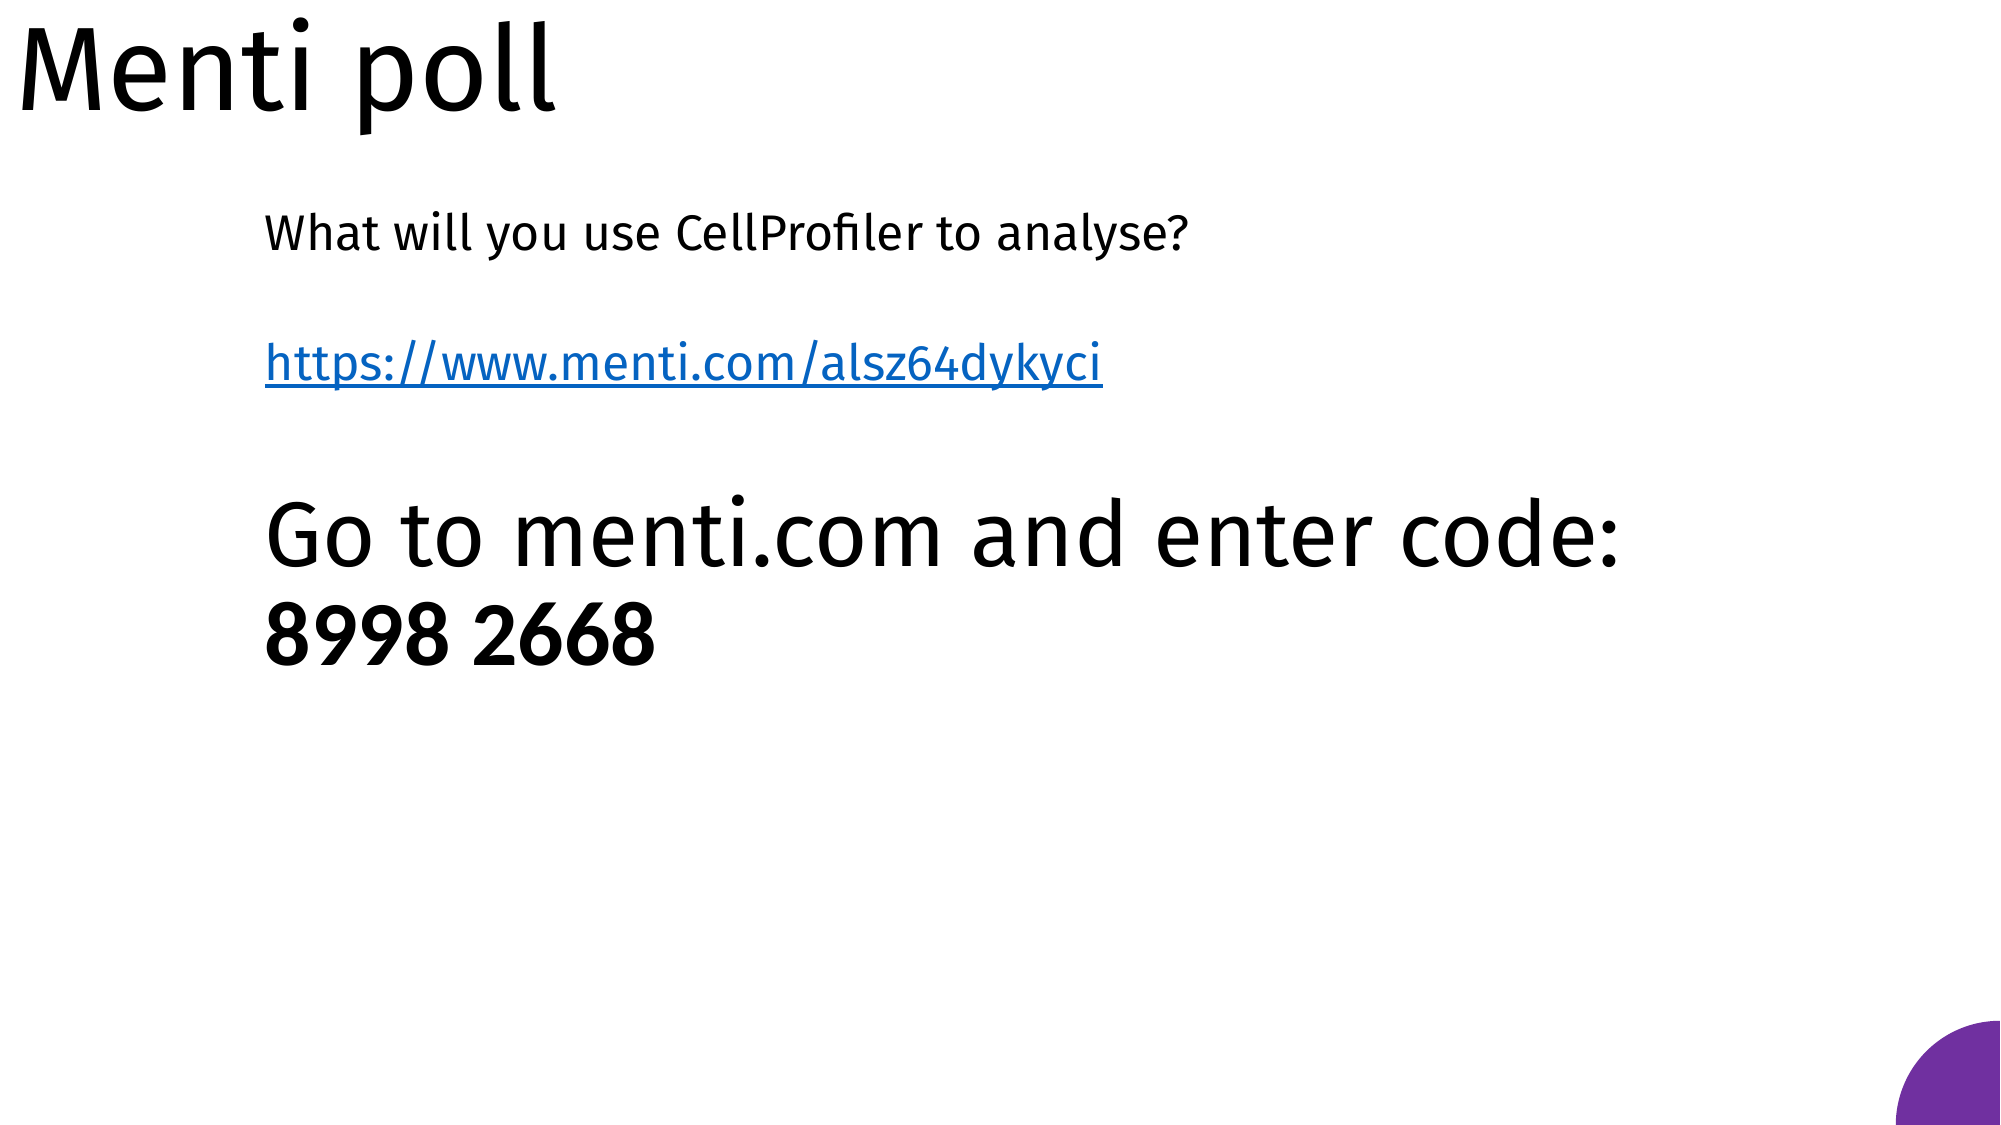

# Menti poll
What will you use CellProfiler to analyse?

https://www.menti.com/alsz64dykyci

Go to menti.com and enter code:  8998 2668